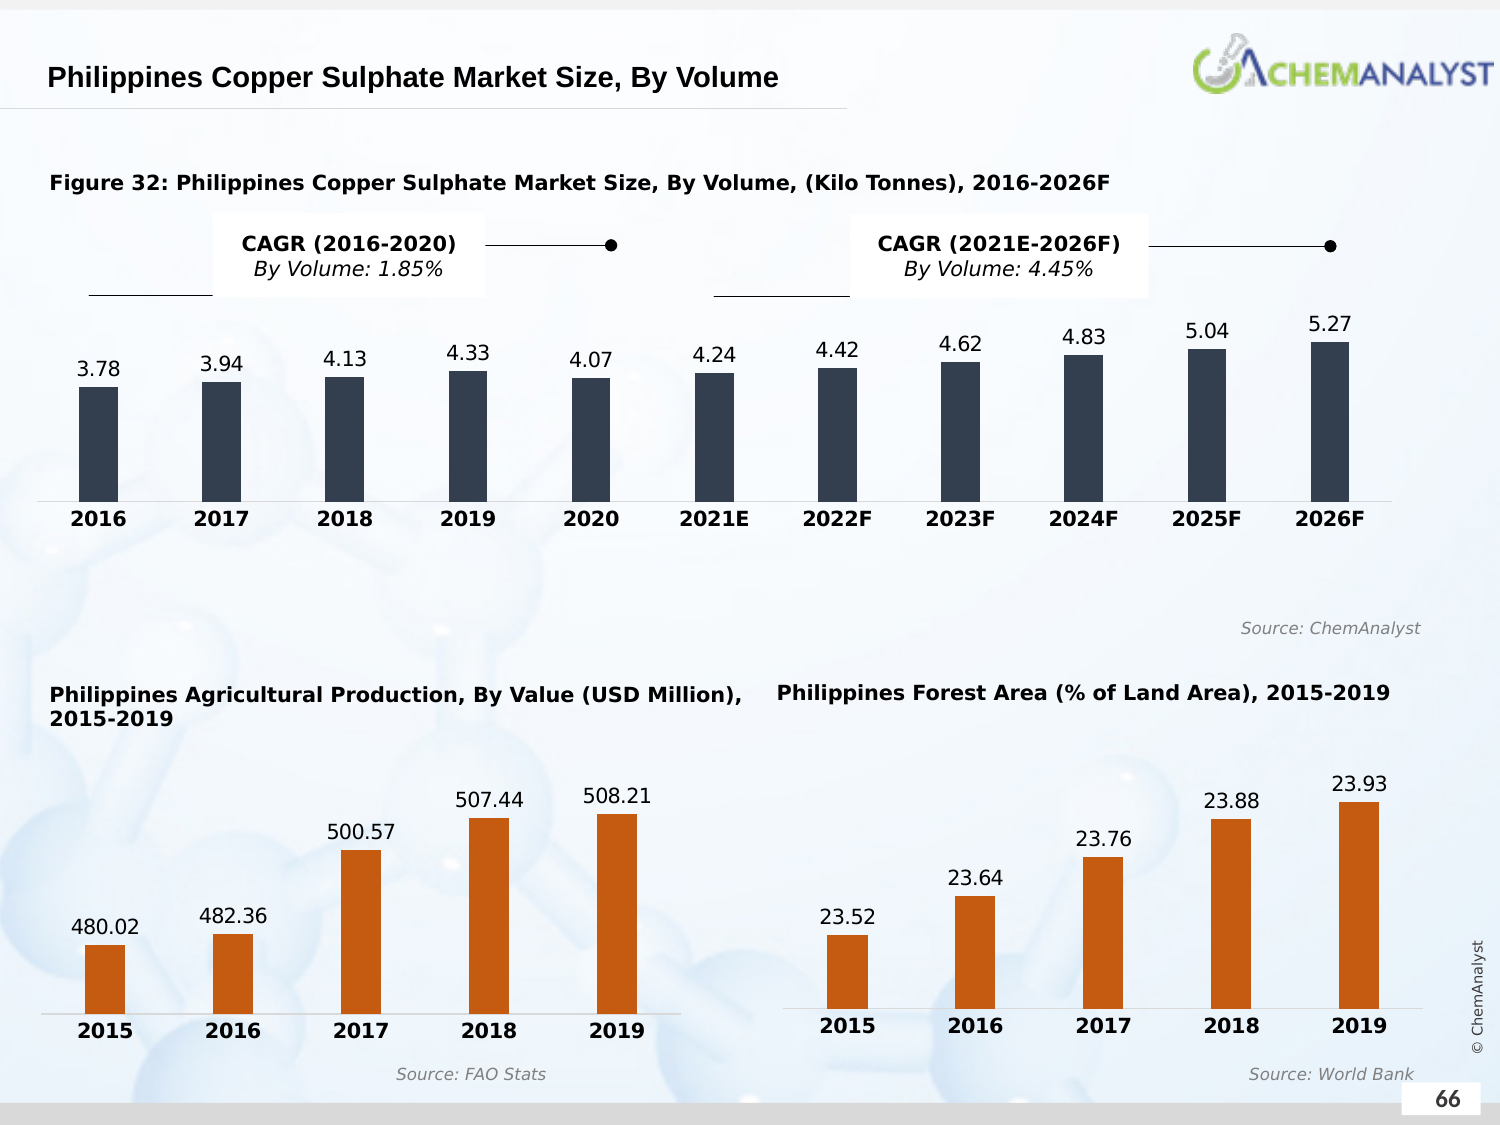

Philippines Copper Sulphate Market Size, By Volume
Figure 32: Philippines Copper Sulphate Market Size, By Volume, (Kilo Tonnes), 2016-2026F
CAGR (2016-2020)
By Volume: 1.85%
CAGR (2021E-2026F)
By Volume: 4.45%

### Chart

| Category | By Volume (MMTPA) |
|---|---|
| 2016 | 3.78 |
| 2017 | 3.94 |
| 2018 | 4.13 |
| 2019 | 4.33 |
| 2020 | 4.0683 |
| 2021E | 4.24 |
| 2022F | 4.42 |
| 2023F | 4.62 |
| 2024F | 4.83 |
| 2025F | 5.04 |
| 2026F | 5.27 |
Source: ChemAnalyst
Philippines Forest Area (% of Land Area), 2015-2019
Philippines Agricultural Production, By Value (USD Million), 2015-2019

### Chart

| Category | Forest Area |
|---|---|
| 2015 | 23.524 |
| 2016 | 23.641 |
| 2017 | 23.758 |
| 2018 | 23.875 |
| 2019 | 23.926 |

### Chart

| Category | Agricultural Production |
|---|---|
| 2015 | 480.02 |
| 2016 | 482.36 |
| 2017 | 500.57 |
| 2018 | 507.44 |
| 2019 | 508.21 |
Source: FAO Stats
Source: World Bank